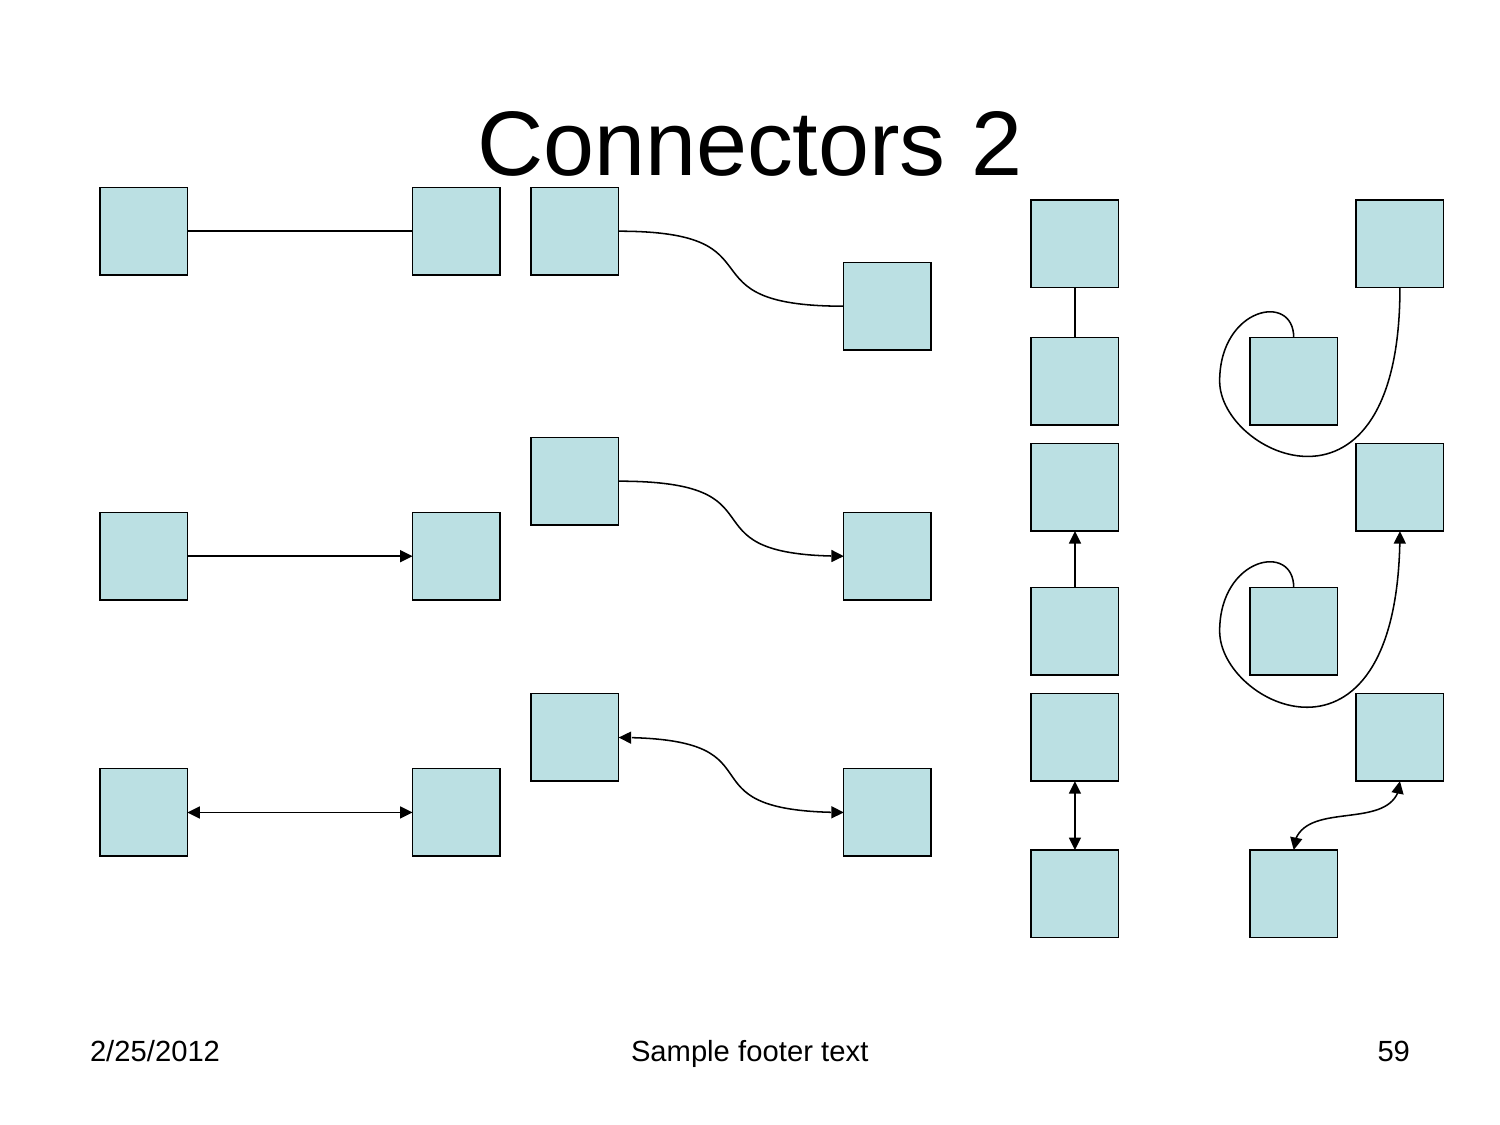

# Connectors 2

2/25/2012
Sample footer text
59